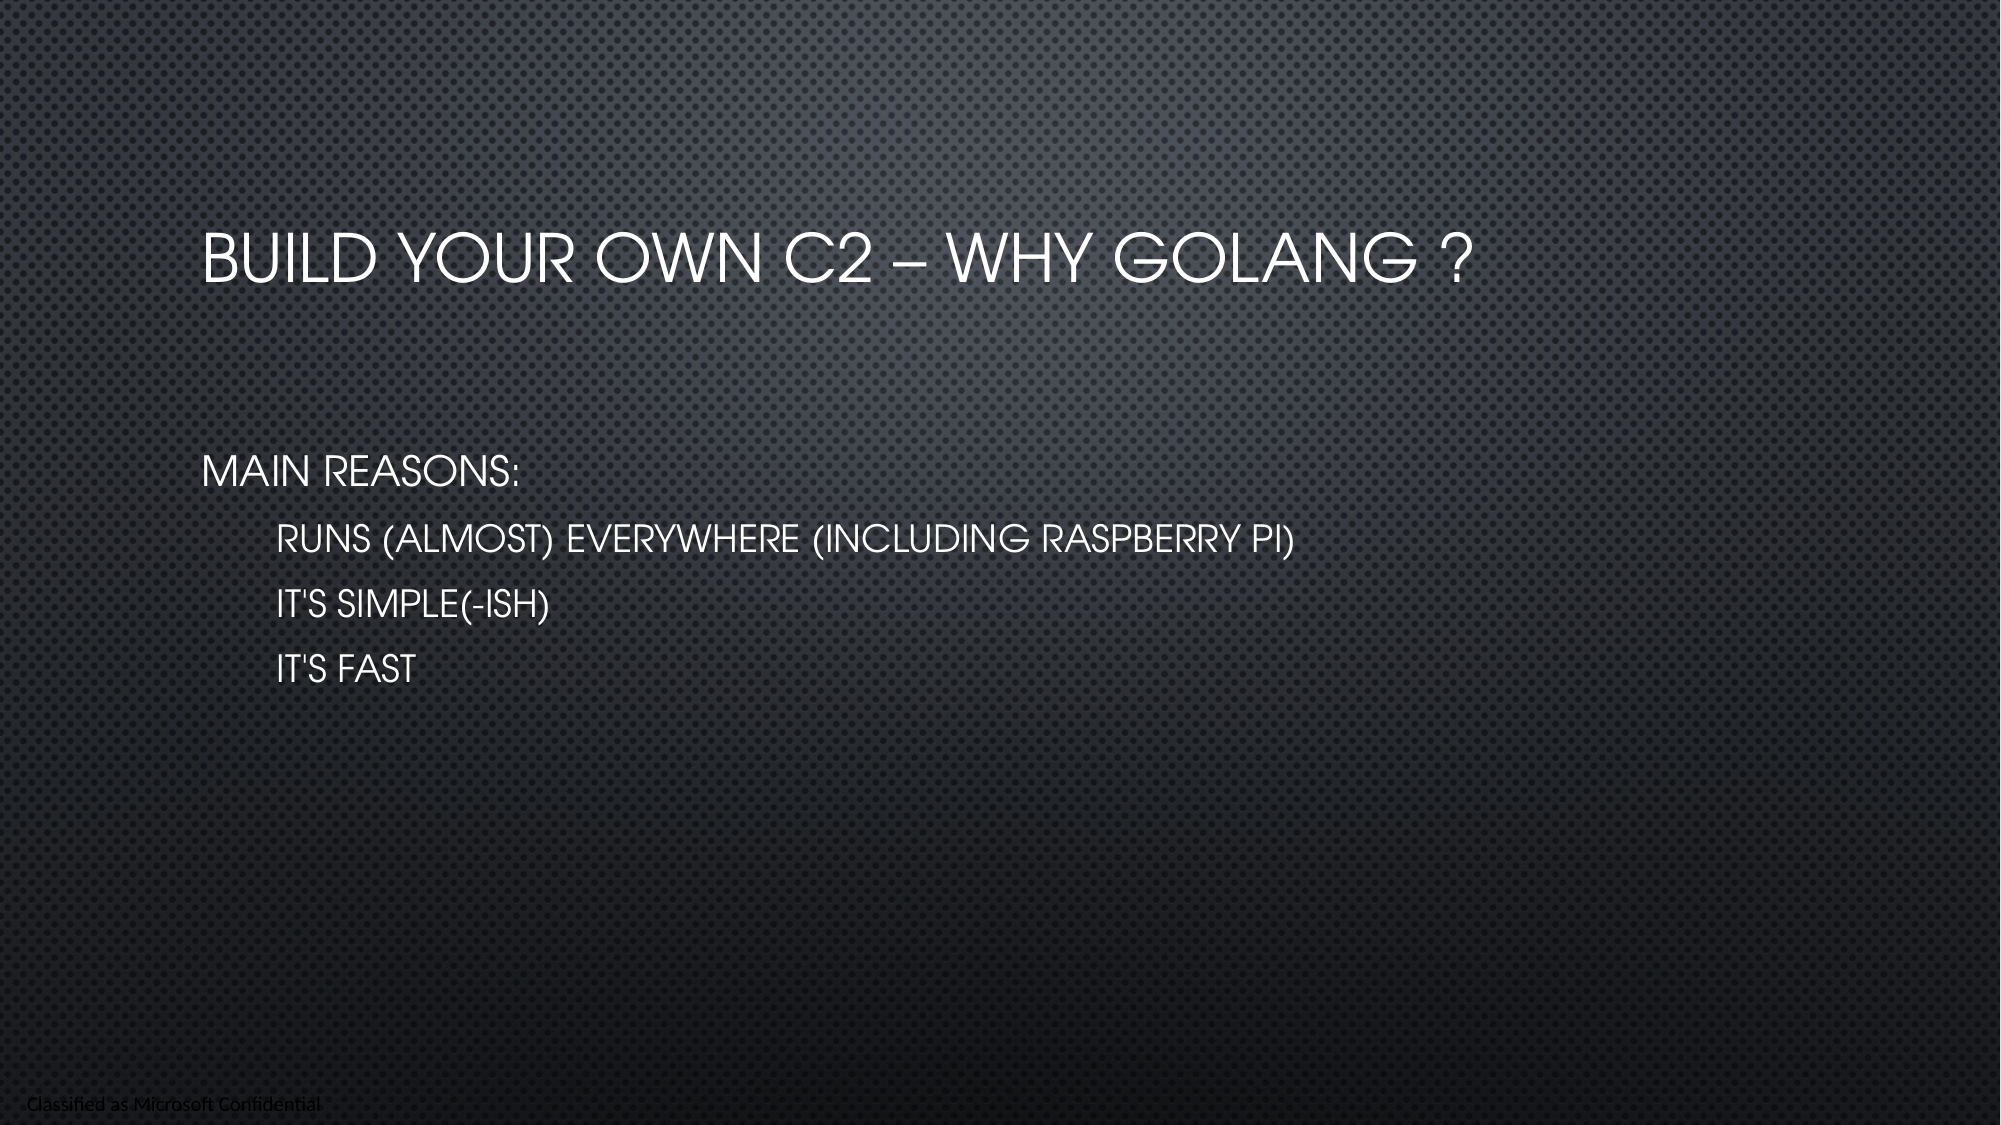

Build Your Own C2 – why golang ?
Main reasons:
Runs (almost) everywhere (including Raspberry PI)
It's simple(-ish)
It's fast